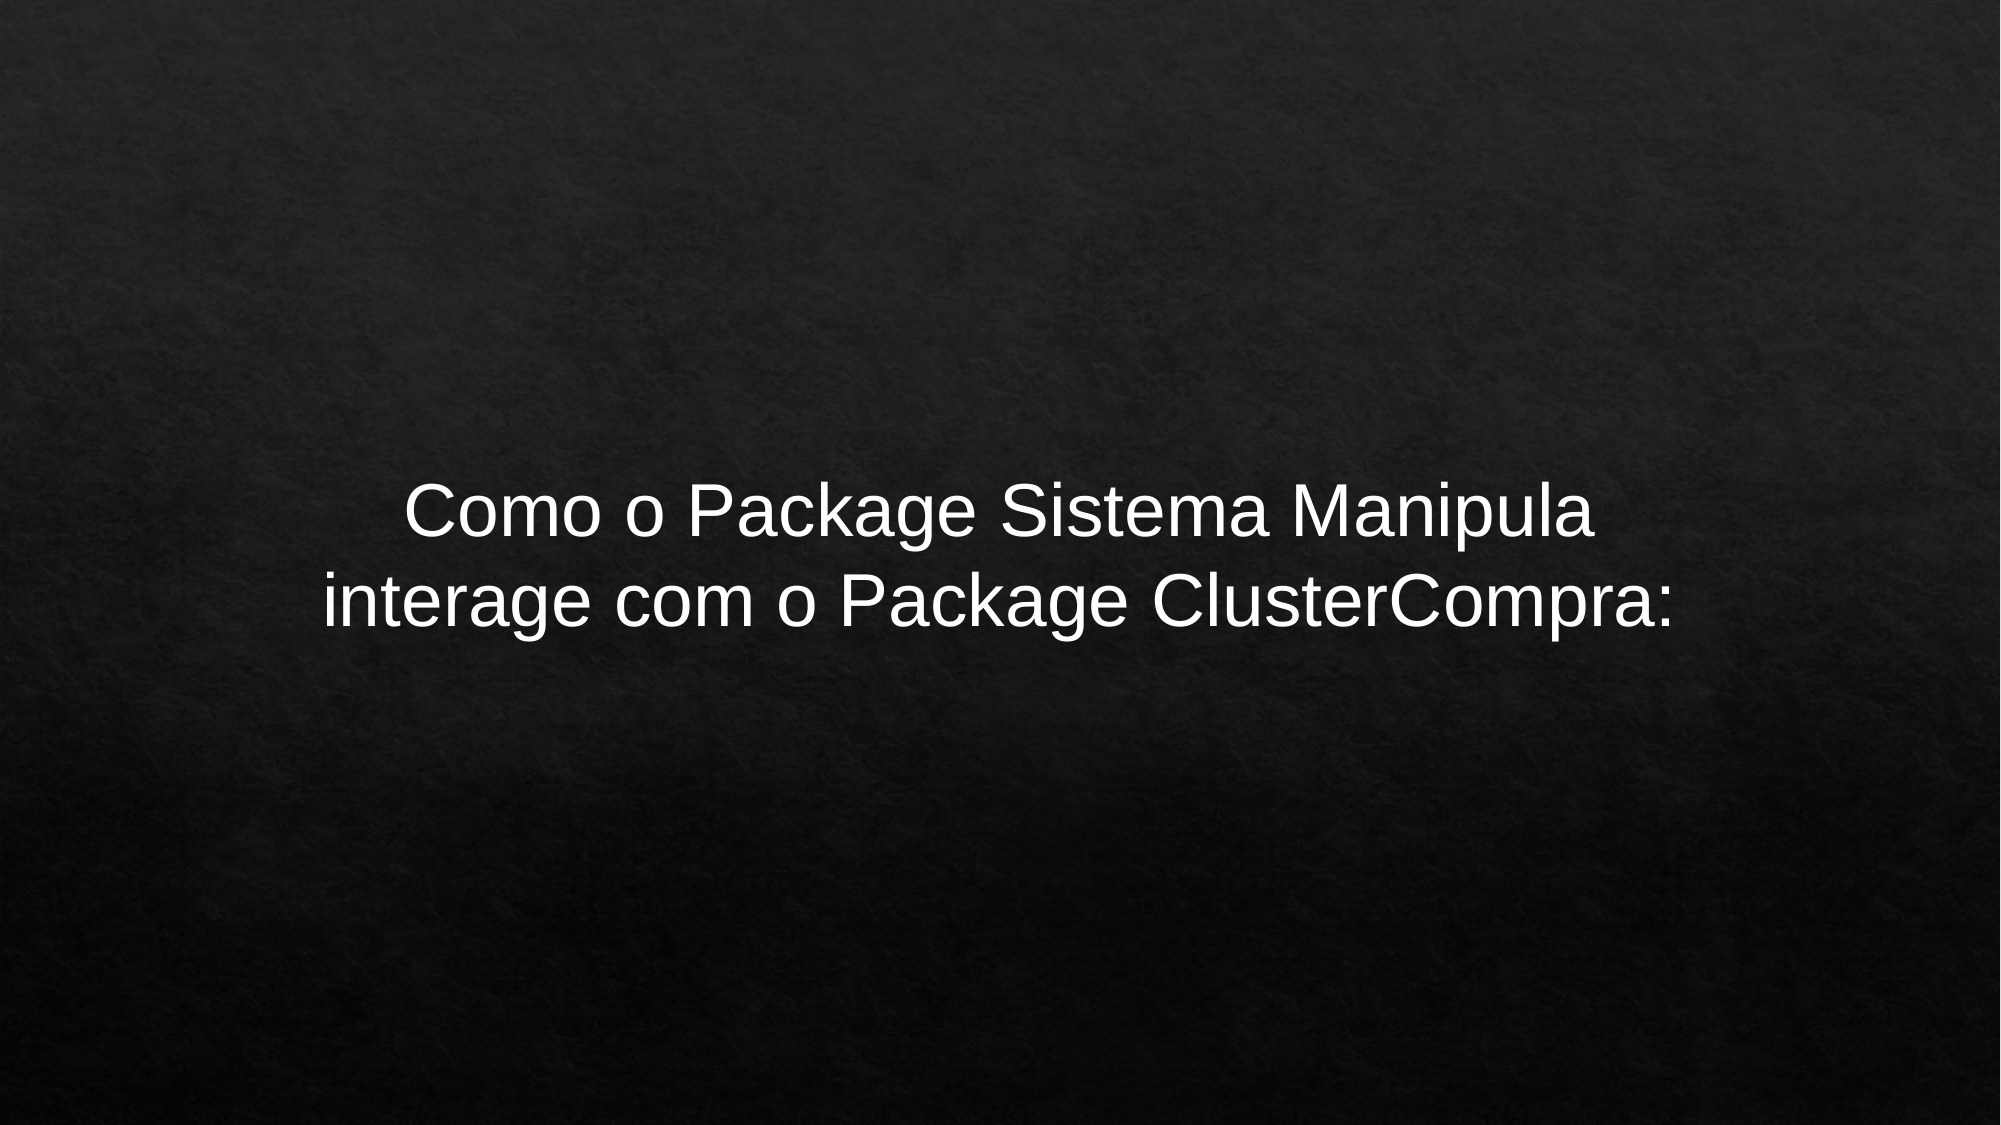

Como o Package Sistema Manipula interage com o Package ClusterCompra: